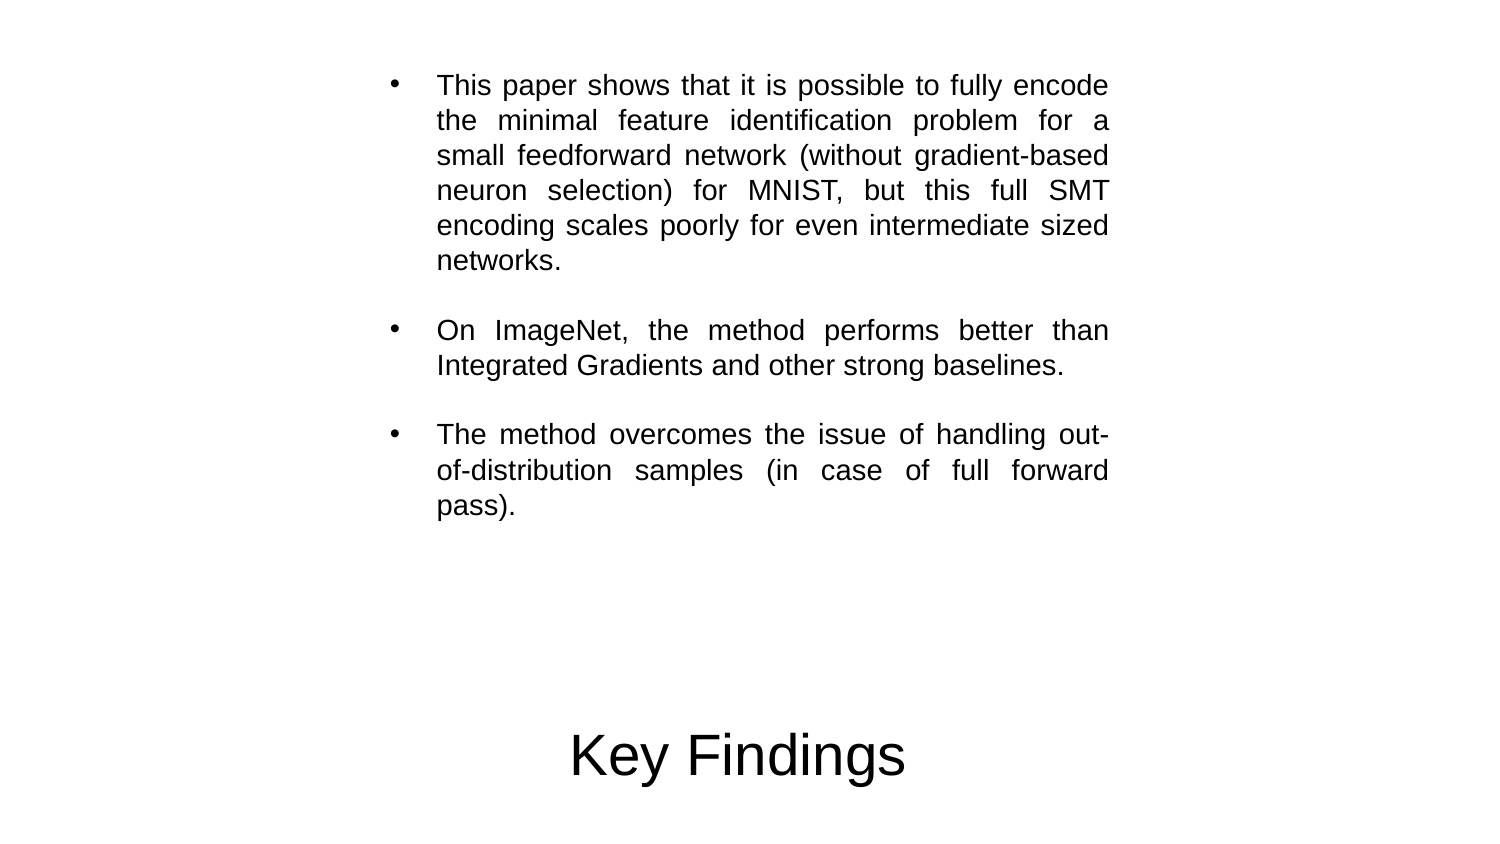

This paper shows that it is possible to fully encode the minimal feature identiﬁcation problem for a small feedforward network (without gradient-based neuron selection) for MNIST, but this full SMT encoding scales poorly for even intermediate sized networks.

On ImageNet, the method performs better than Integrated Gradients and other strong baselines.

The method overcomes the issue of handling out-of-distribution samples (in case of full forward pass).
Key Findings